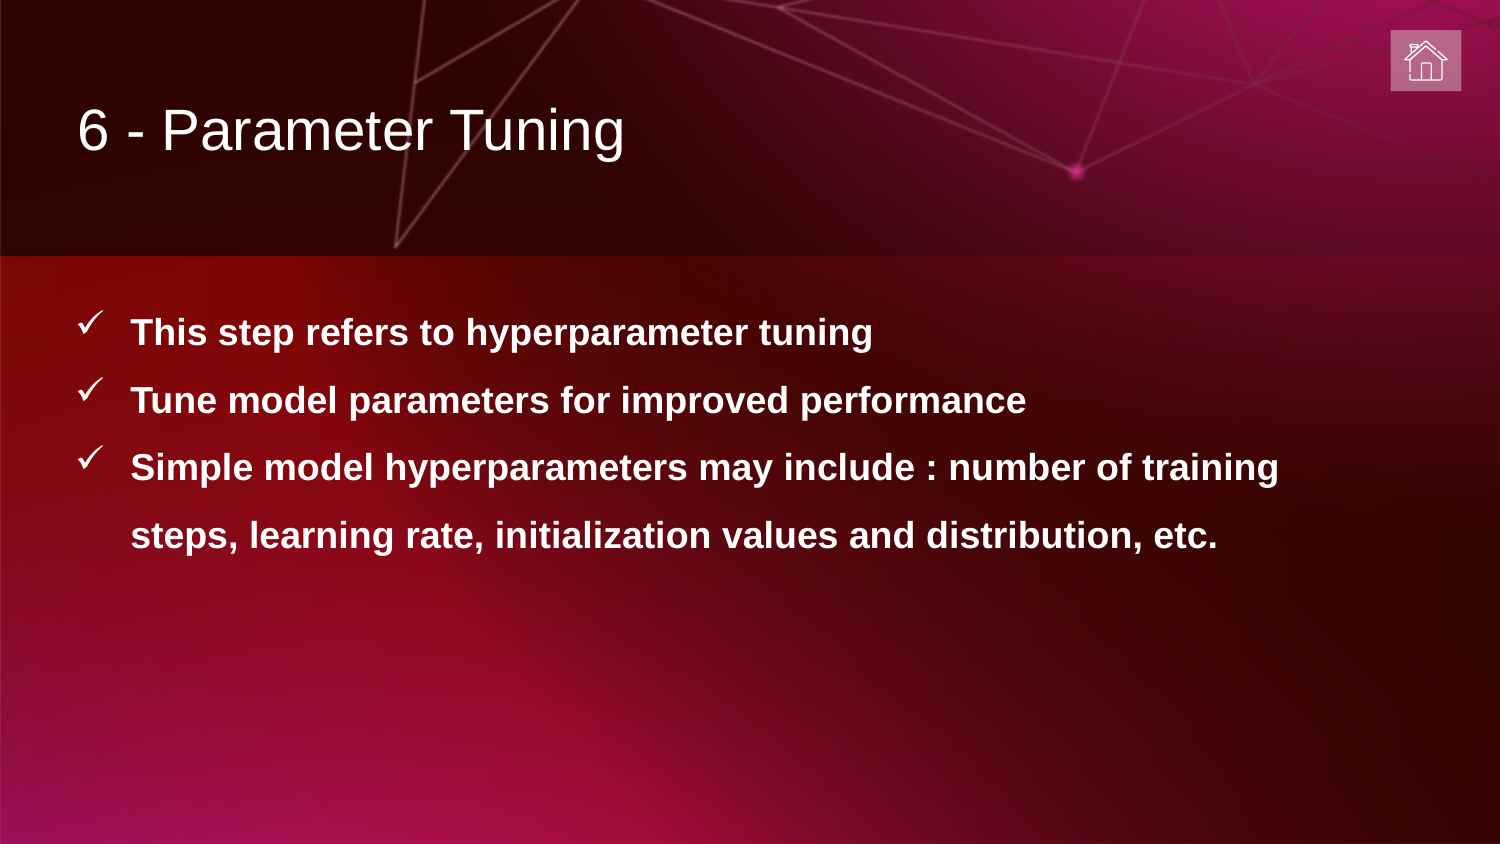

6 - Parameter Tuning
This step refers to hyperparameter tuning
Tune model parameters for improved performance
Simple model hyperparameters may include : number of training steps, learning rate, initialization values and distribution, etc.